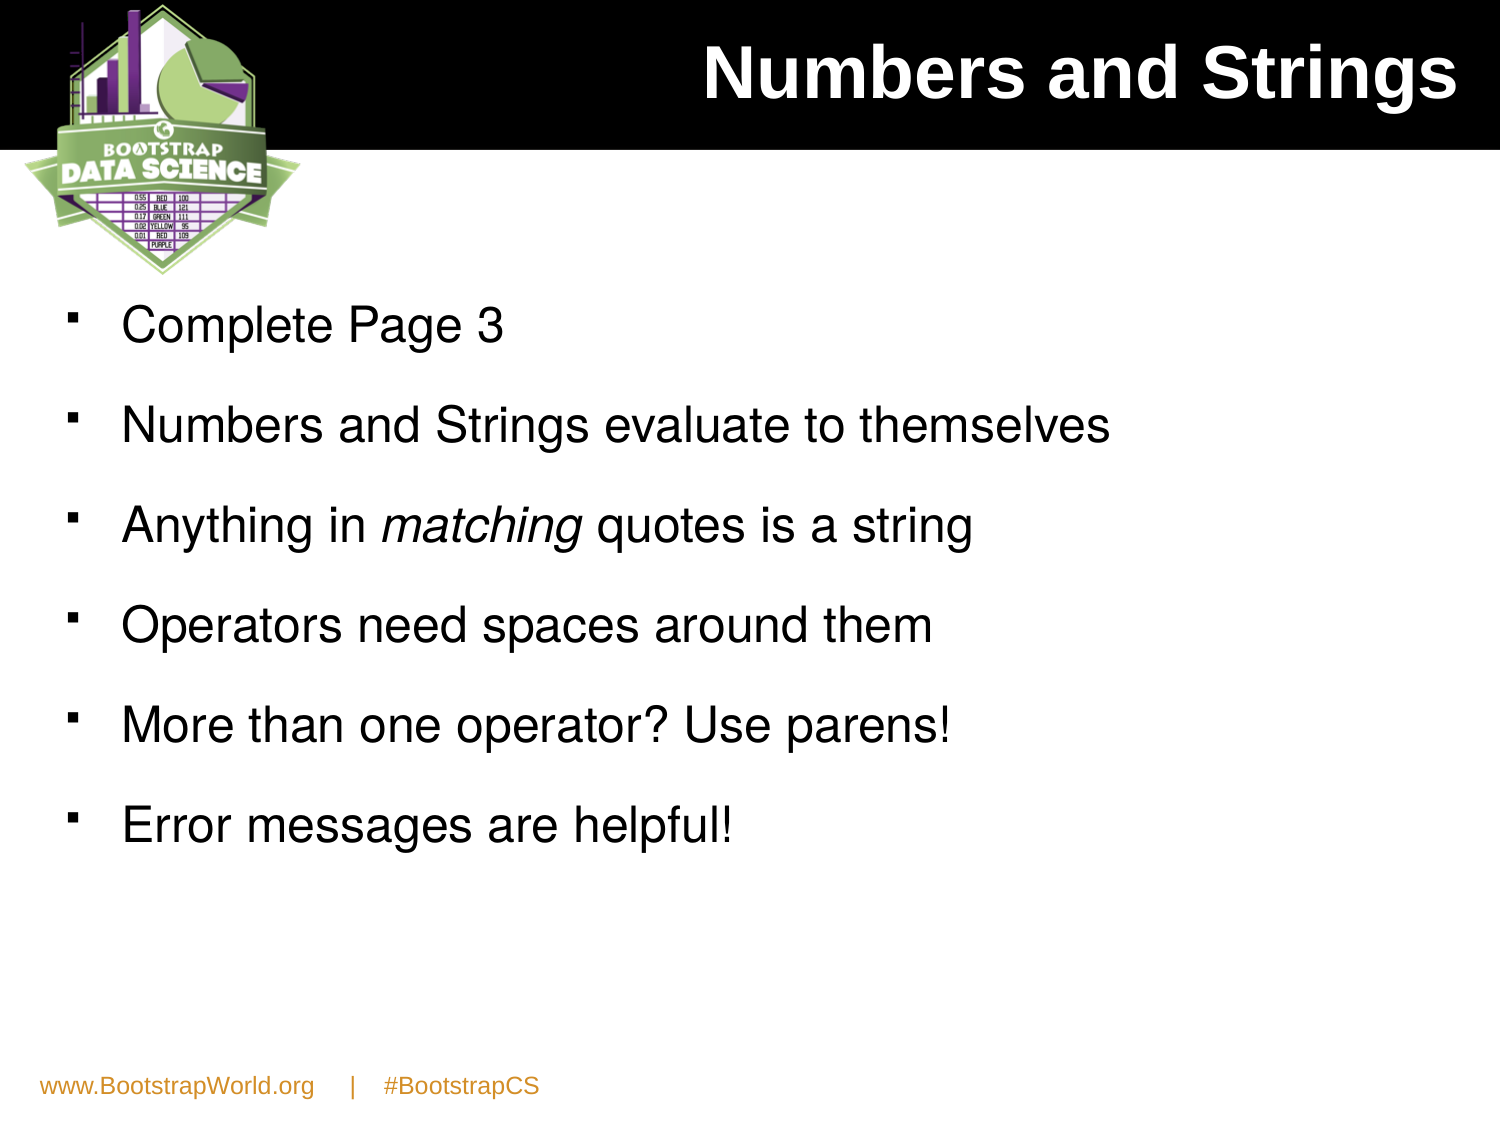

# Numbers and Strings
Complete Page 3
Numbers and Strings evaluate to themselves
Anything in matching quotes is a string
Operators need spaces around them
More than one operator? Use parens!
Error messages are helpful!
www.BootstrapWorld.org     |    #BootstrapCS